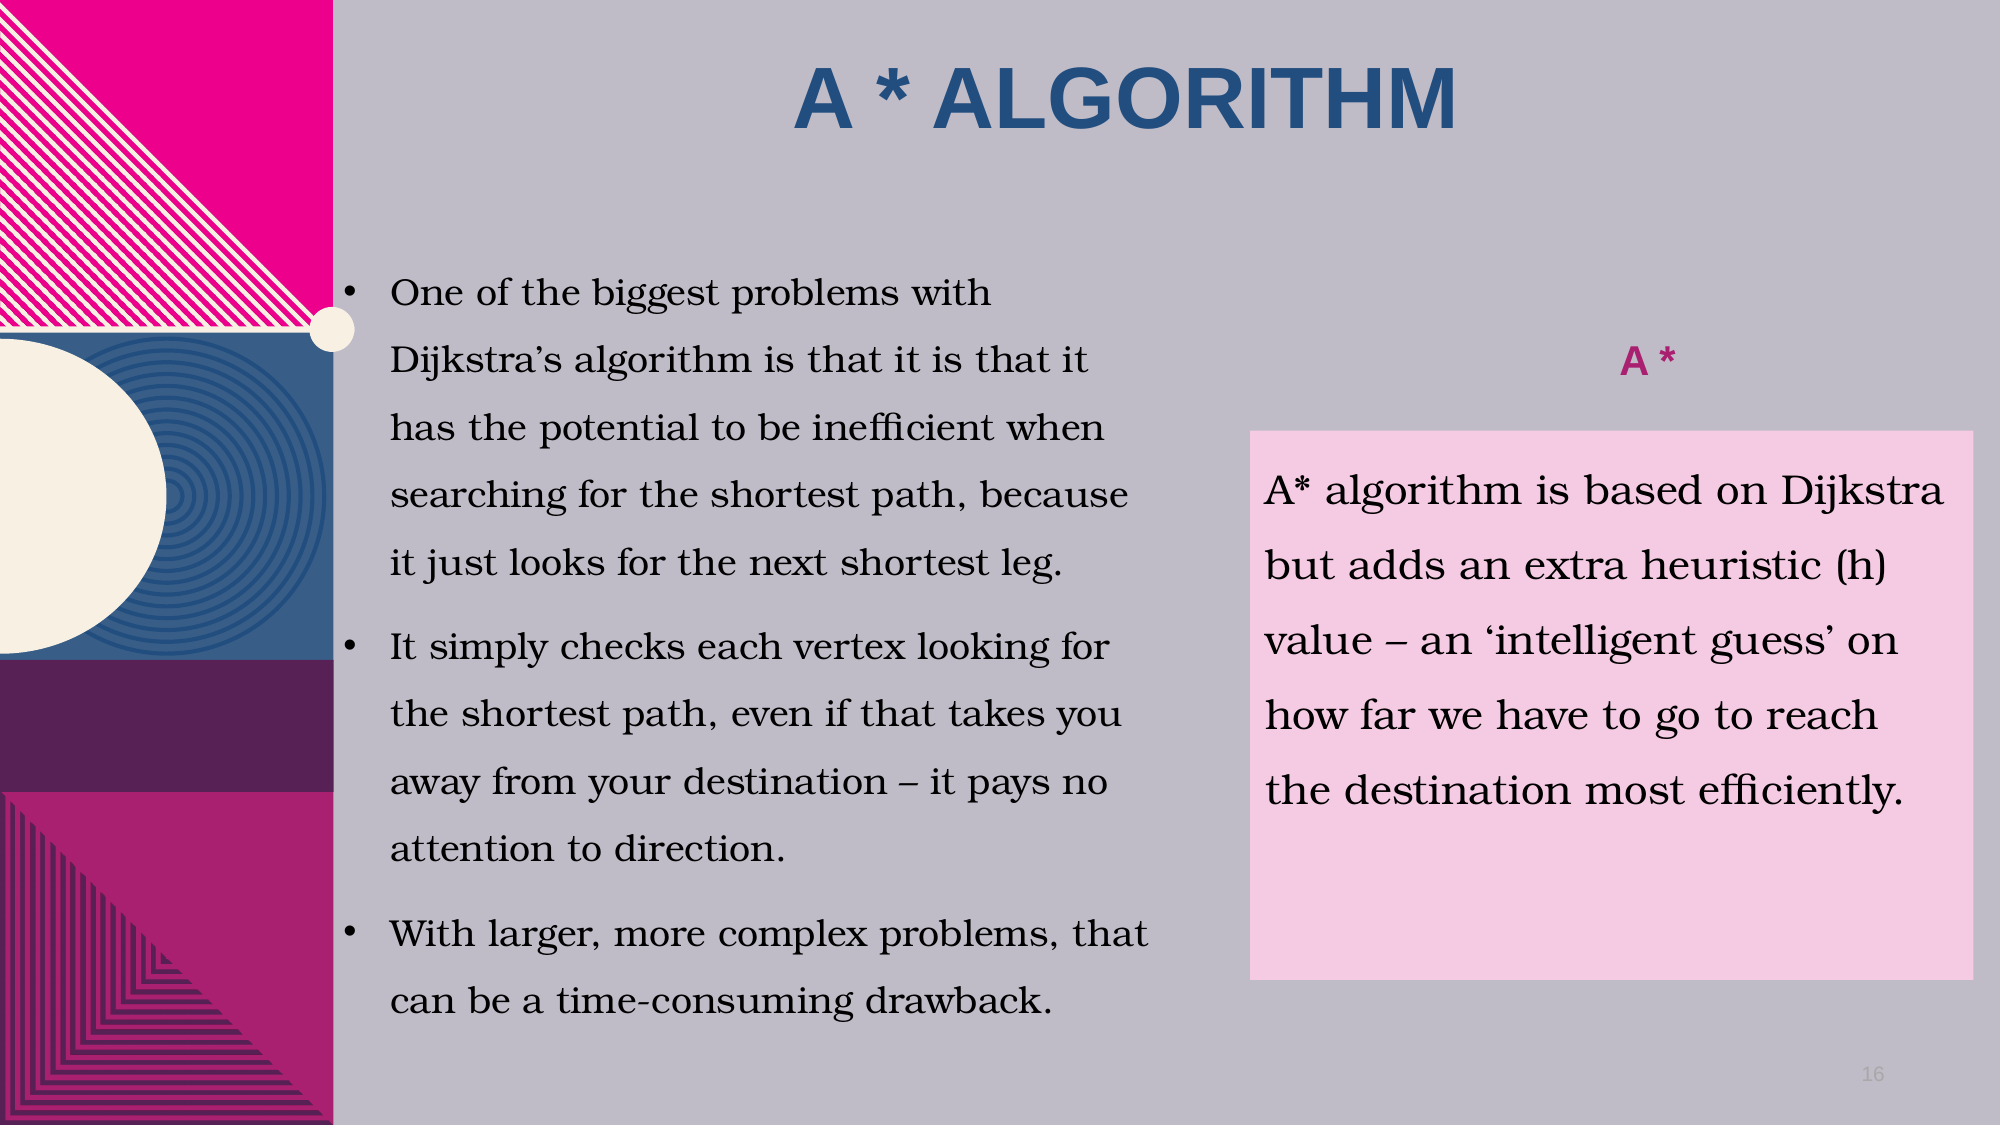

# A * Algorithm
One of the biggest problems with Dijkstra’s algorithm is that it is that it has the potential to be inefficient when searching for the shortest path, because it just looks for the next shortest leg.
It simply checks each vertex looking for the shortest path, even if that takes you away from your destination – it pays no attention to direction.
With larger, more complex problems, that can be a time-consuming drawback.
A *
A* algorithm is based on Dijkstra but adds an extra heuristic (h) value – an ‘intelligent guess’ on how far we have to go to reach the destination most efficiently.
16